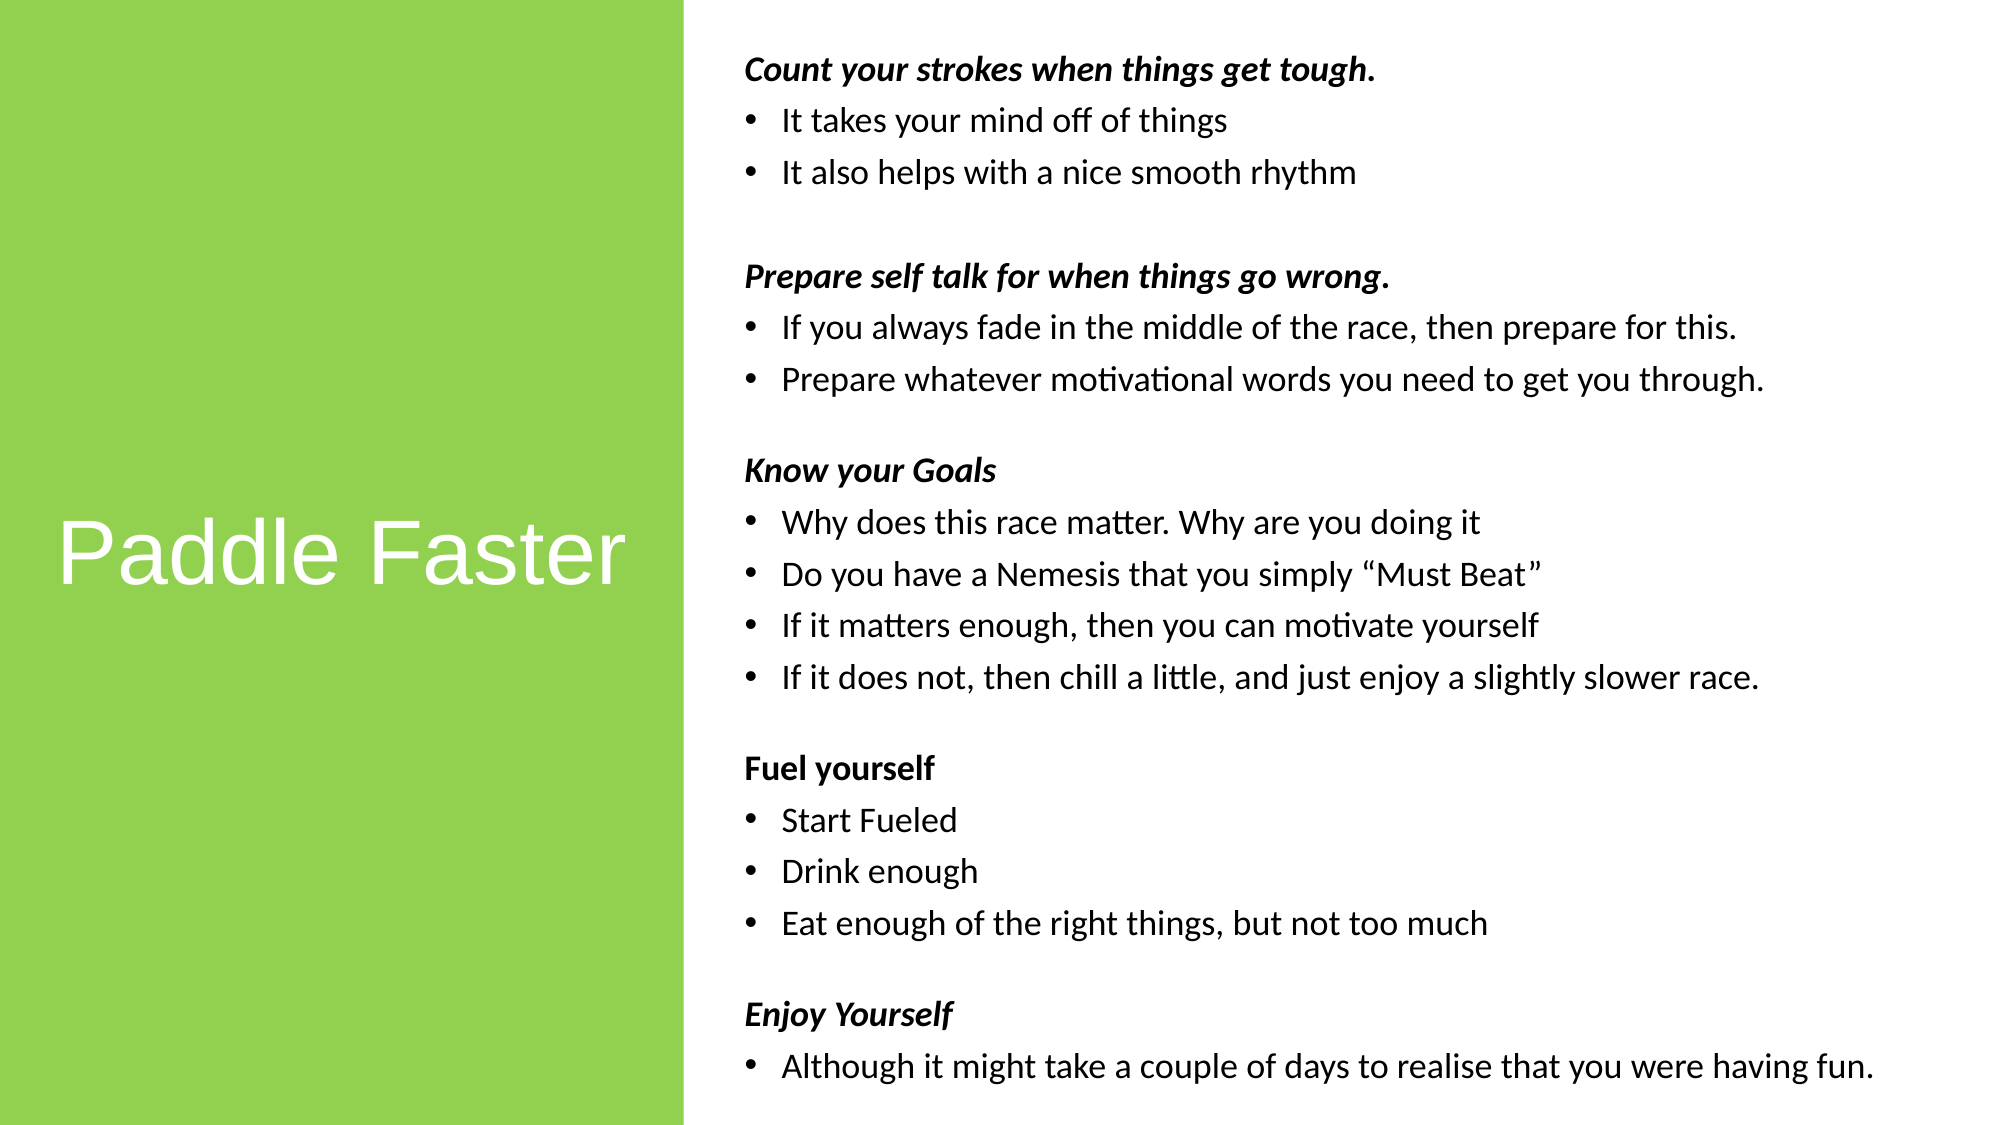

Count your strokes when things get tough.
It takes your mind off of things
It also helps with a nice smooth rhythm

Prepare self talk for when things go wrong.
If you always fade in the middle of the race, then prepare for this.
Prepare whatever motivational words you need to get you through.
Know your Goals
Why does this race matter. Why are you doing it
Do you have a Nemesis that you simply “Must Beat”
If it matters enough, then you can motivate yourself
If it does not, then chill a little, and just enjoy a slightly slower race.
Fuel yourself
Start Fueled
Drink enough
Eat enough of the right things, but not too much
Enjoy Yourself
Although it might take a couple of days to realise that you were having fun.
# Paddle Faster